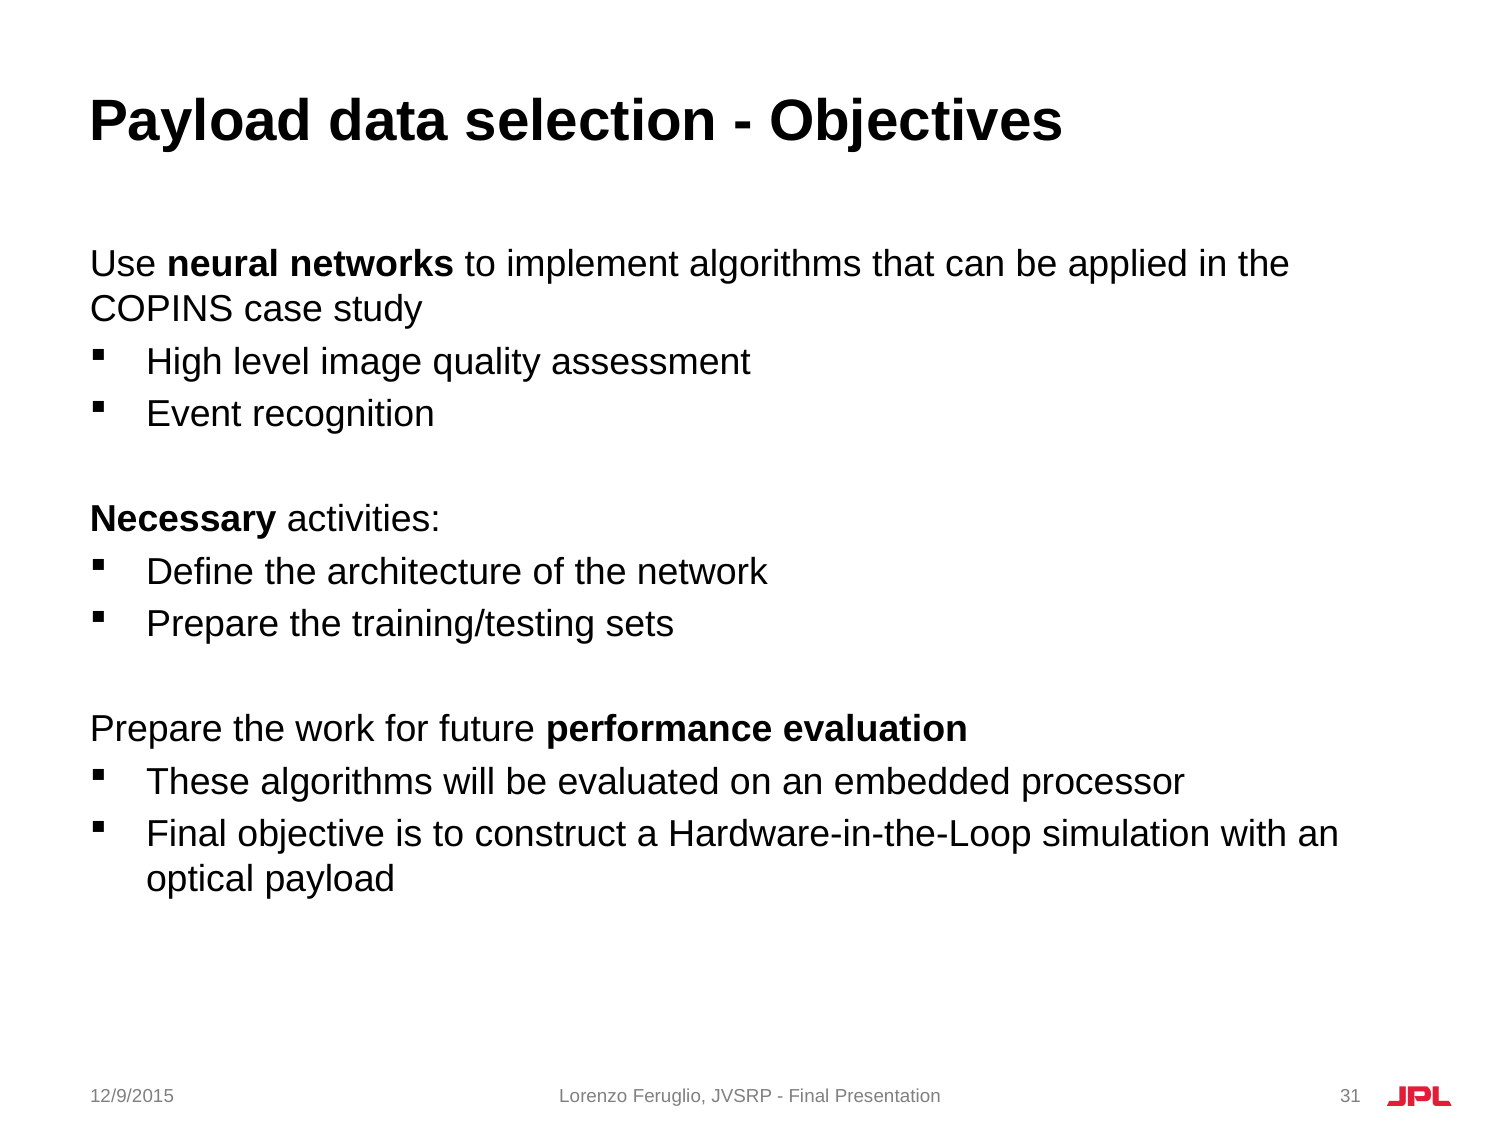

# Payload data selection - Objectives
Use neural networks to implement algorithms that can be applied in the COPINS case study
High level image quality assessment
Event recognition

Necessary activities:
Define the architecture of the network
Prepare the training/testing sets

Prepare the work for future performance evaluation
These algorithms will be evaluated on an embedded processor
Final objective is to construct a Hardware-in-the-Loop simulation with an optical payload
12/9/2015
Lorenzo Feruglio, JVSRP - Final Presentation
31